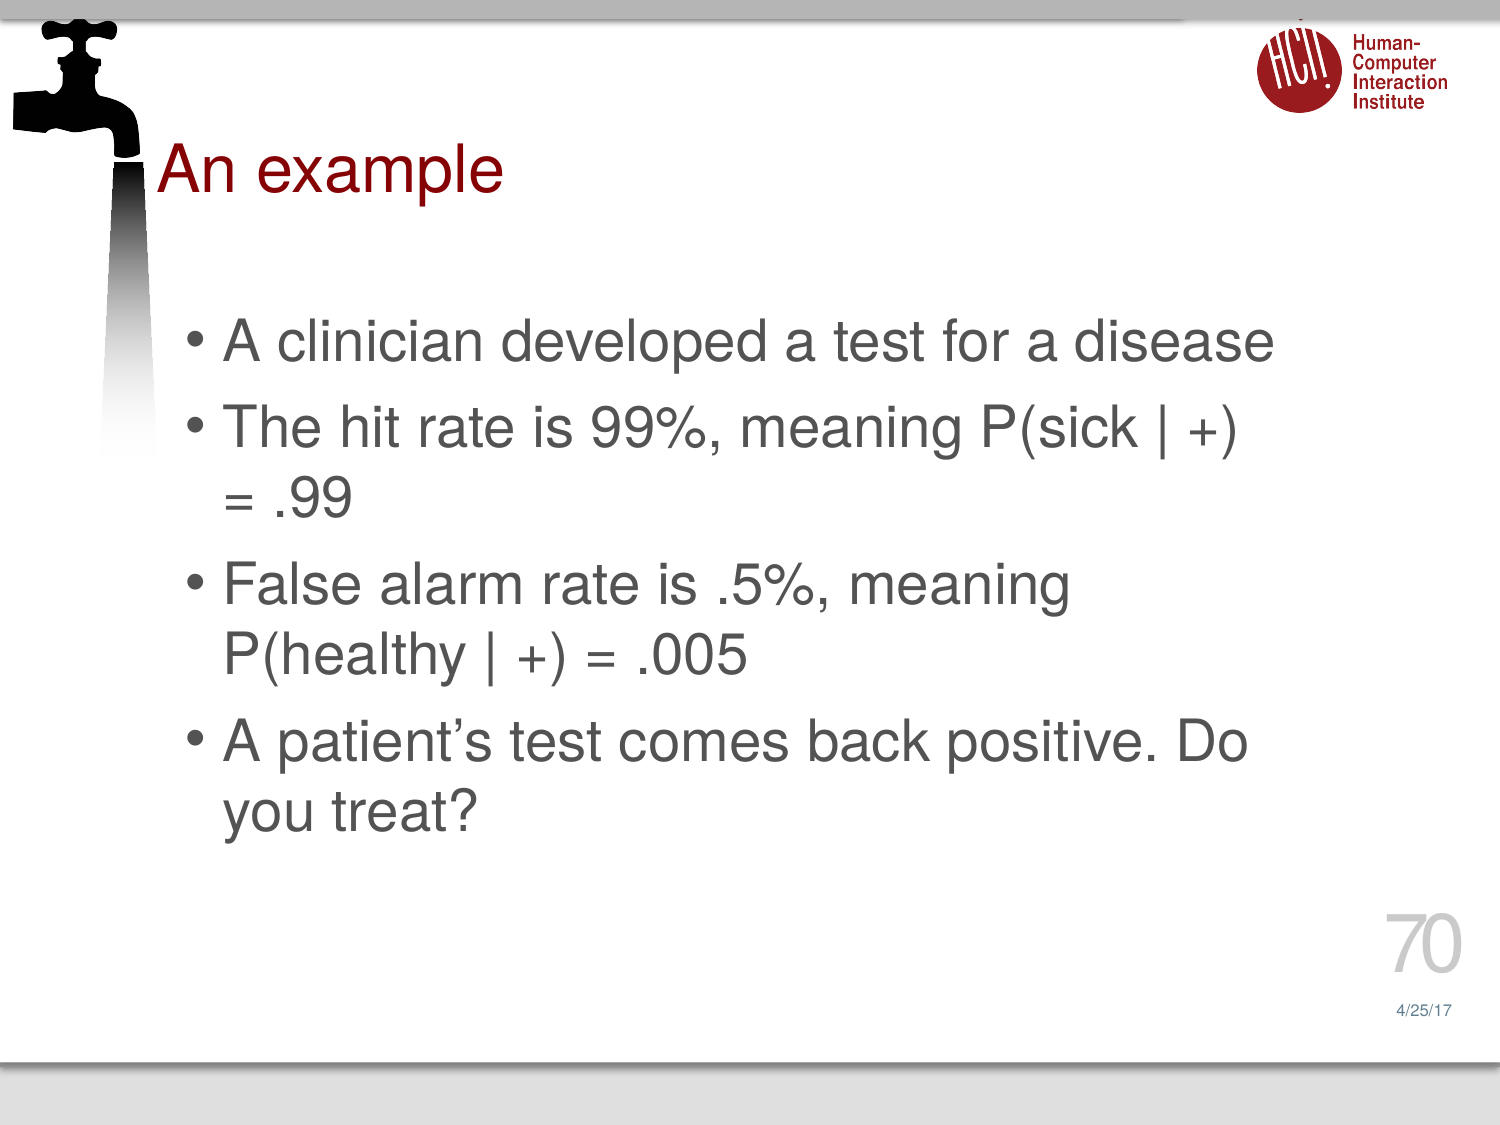

# An example
A clinician developed a test for a disease
The hit rate is 99%, meaning P(sick | +) = .99
False alarm rate is .5%, meaning
P(healthy | +) = .005
A patient’s test comes back positive. Do you treat?

70
4/25/17